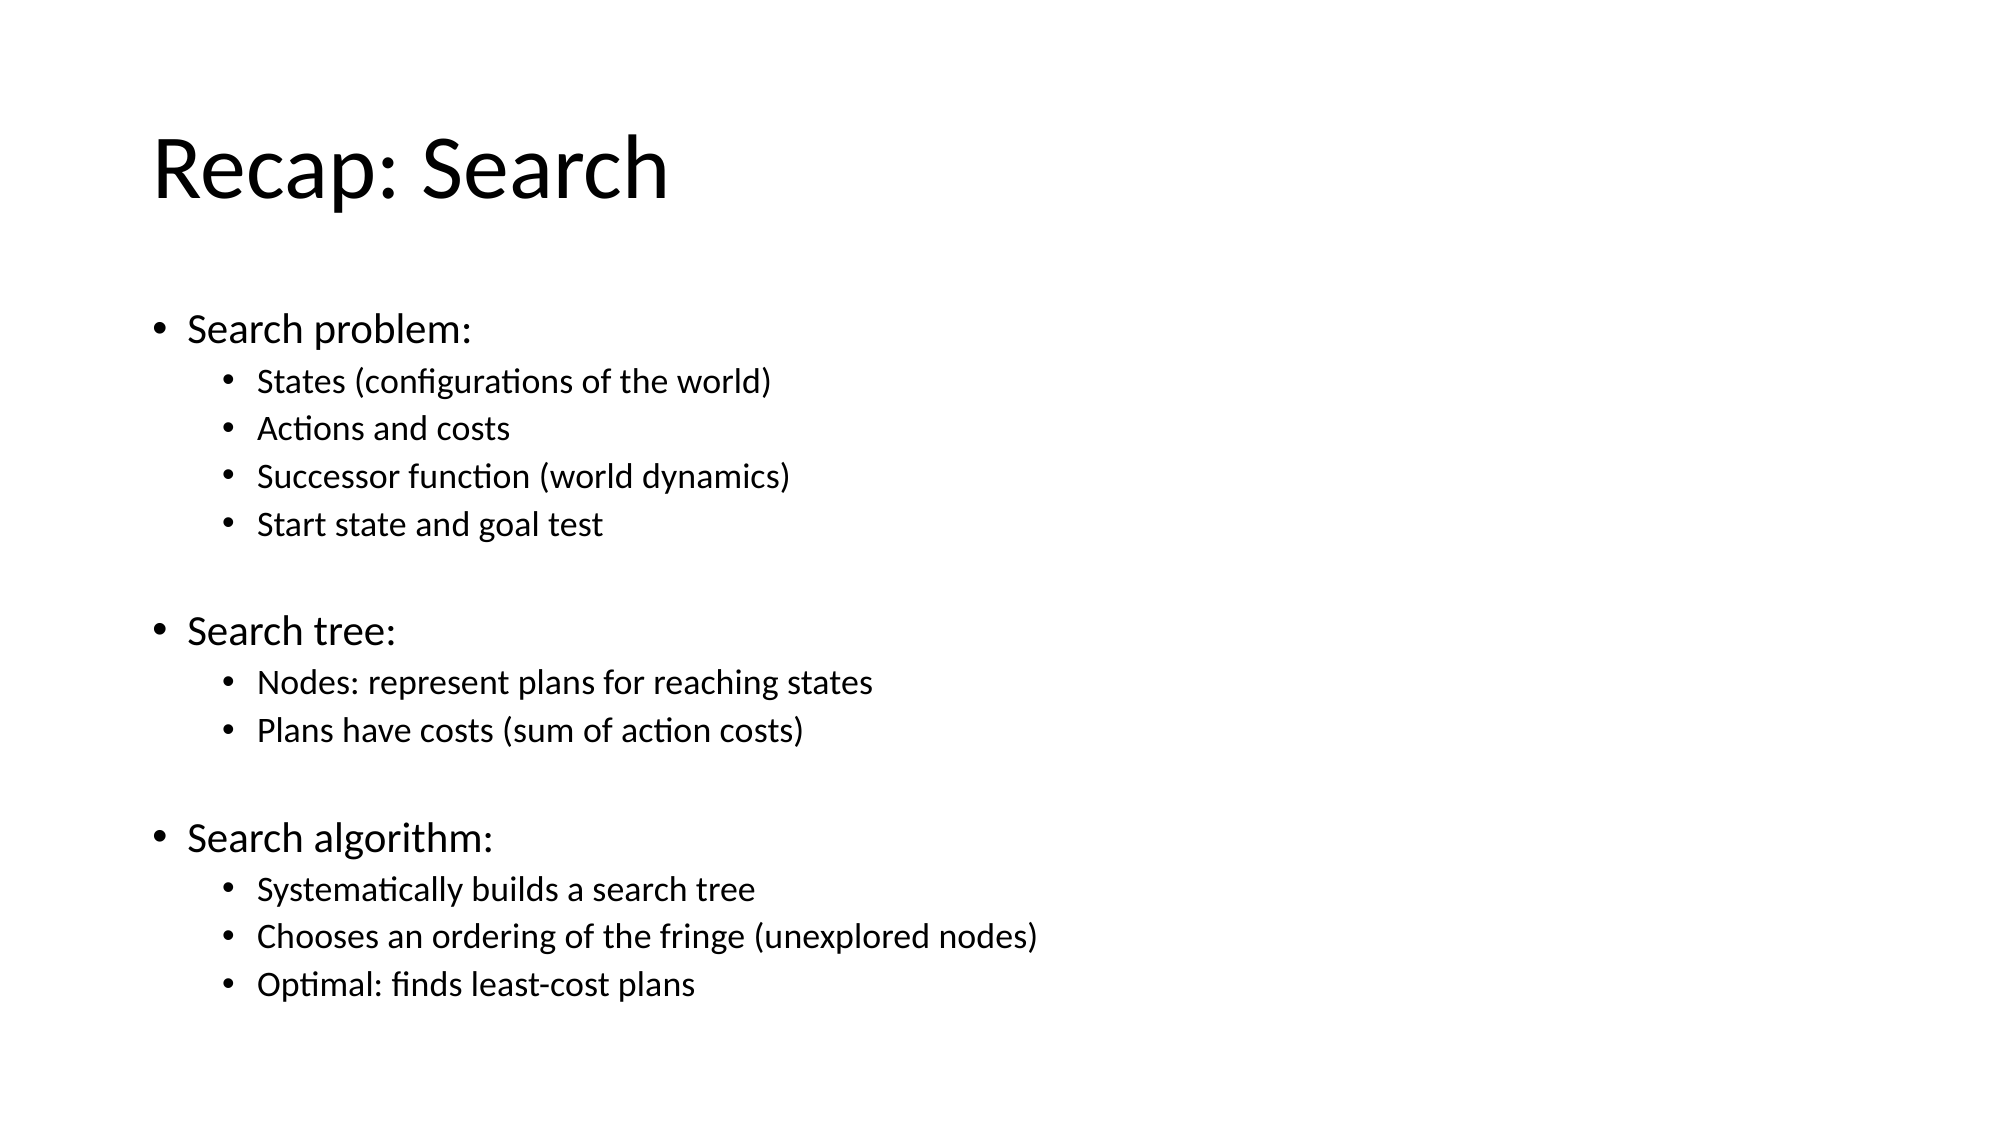

# Recap: Search
Search problem:
States (configurations of the world)
Actions and costs
Successor function (world dynamics)
Start state and goal test

Search tree:
Nodes: represent plans for reaching states
Plans have costs (sum of action costs)

Search algorithm:
Systematically builds a search tree
Chooses an ordering of the fringe (unexplored nodes)
Optimal: finds least-cost plans